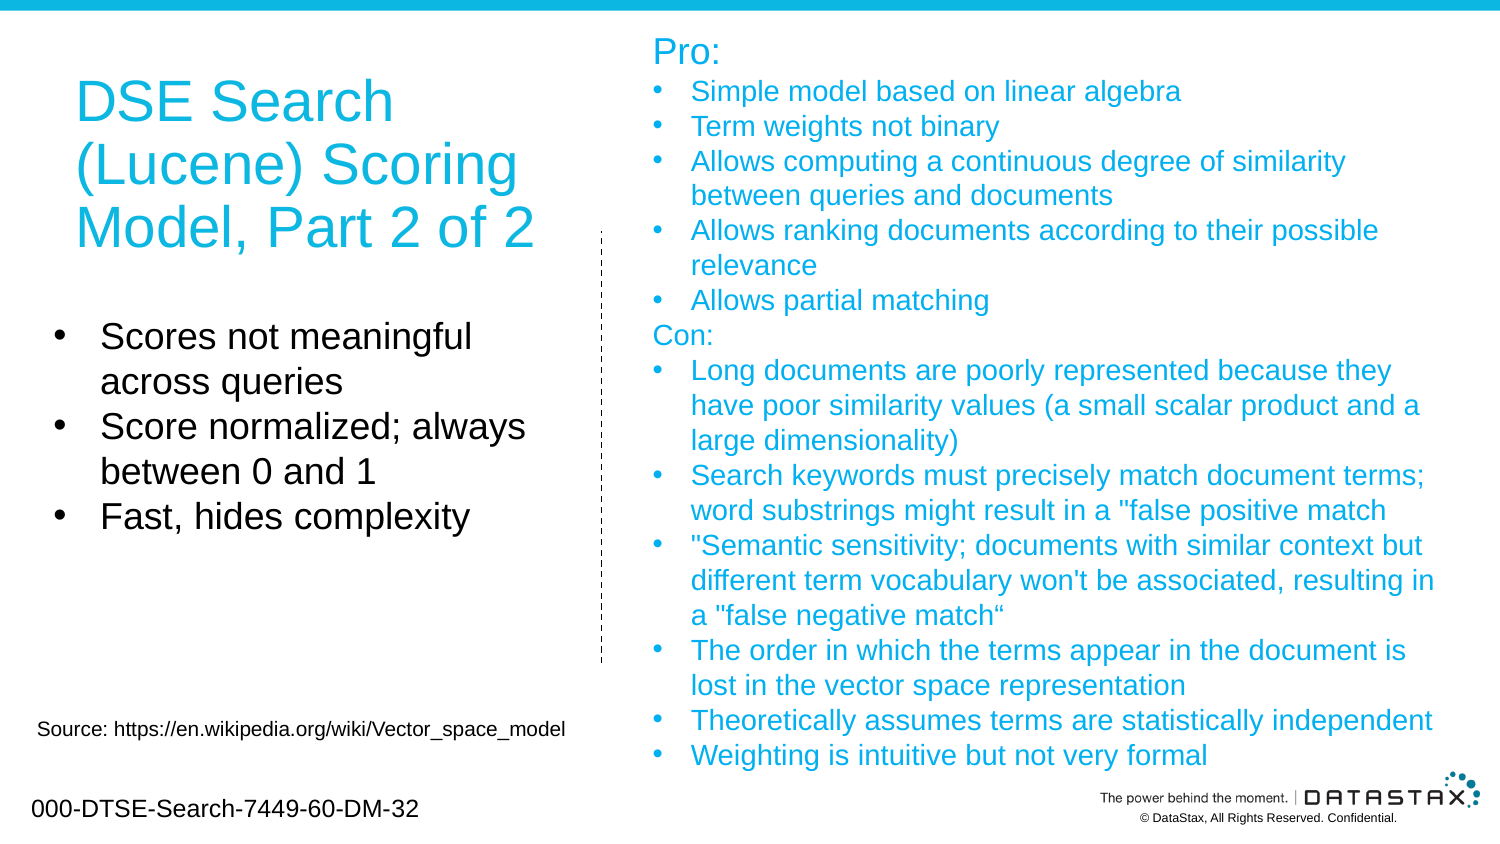

Pro:
Simple model based on linear algebra
Term weights not binary
Allows computing a continuous degree of similarity between queries and documents
Allows ranking documents according to their possible relevance
Allows partial matching
Con:
Long documents are poorly represented because they have poor similarity values (a small scalar product and a large dimensionality)
Search keywords must precisely match document terms; word substrings might result in a "false positive match
"Semantic sensitivity; documents with similar context but different term vocabulary won't be associated, resulting in a "false negative match“
The order in which the terms appear in the document is lost in the vector space representation
Theoretically assumes terms are statistically independent
Weighting is intuitive but not very formal
# DSE Search (Lucene) Scoring Model, Part 2 of 2
Scores not meaningful across queries
Score normalized; always between 0 and 1
Fast, hides complexity
Source: https://en.wikipedia.org/wiki/Vector_space_model
000-DTSE-Search-7449-60-DM-32
© DataStax, All Rights Reserved. Confidential.